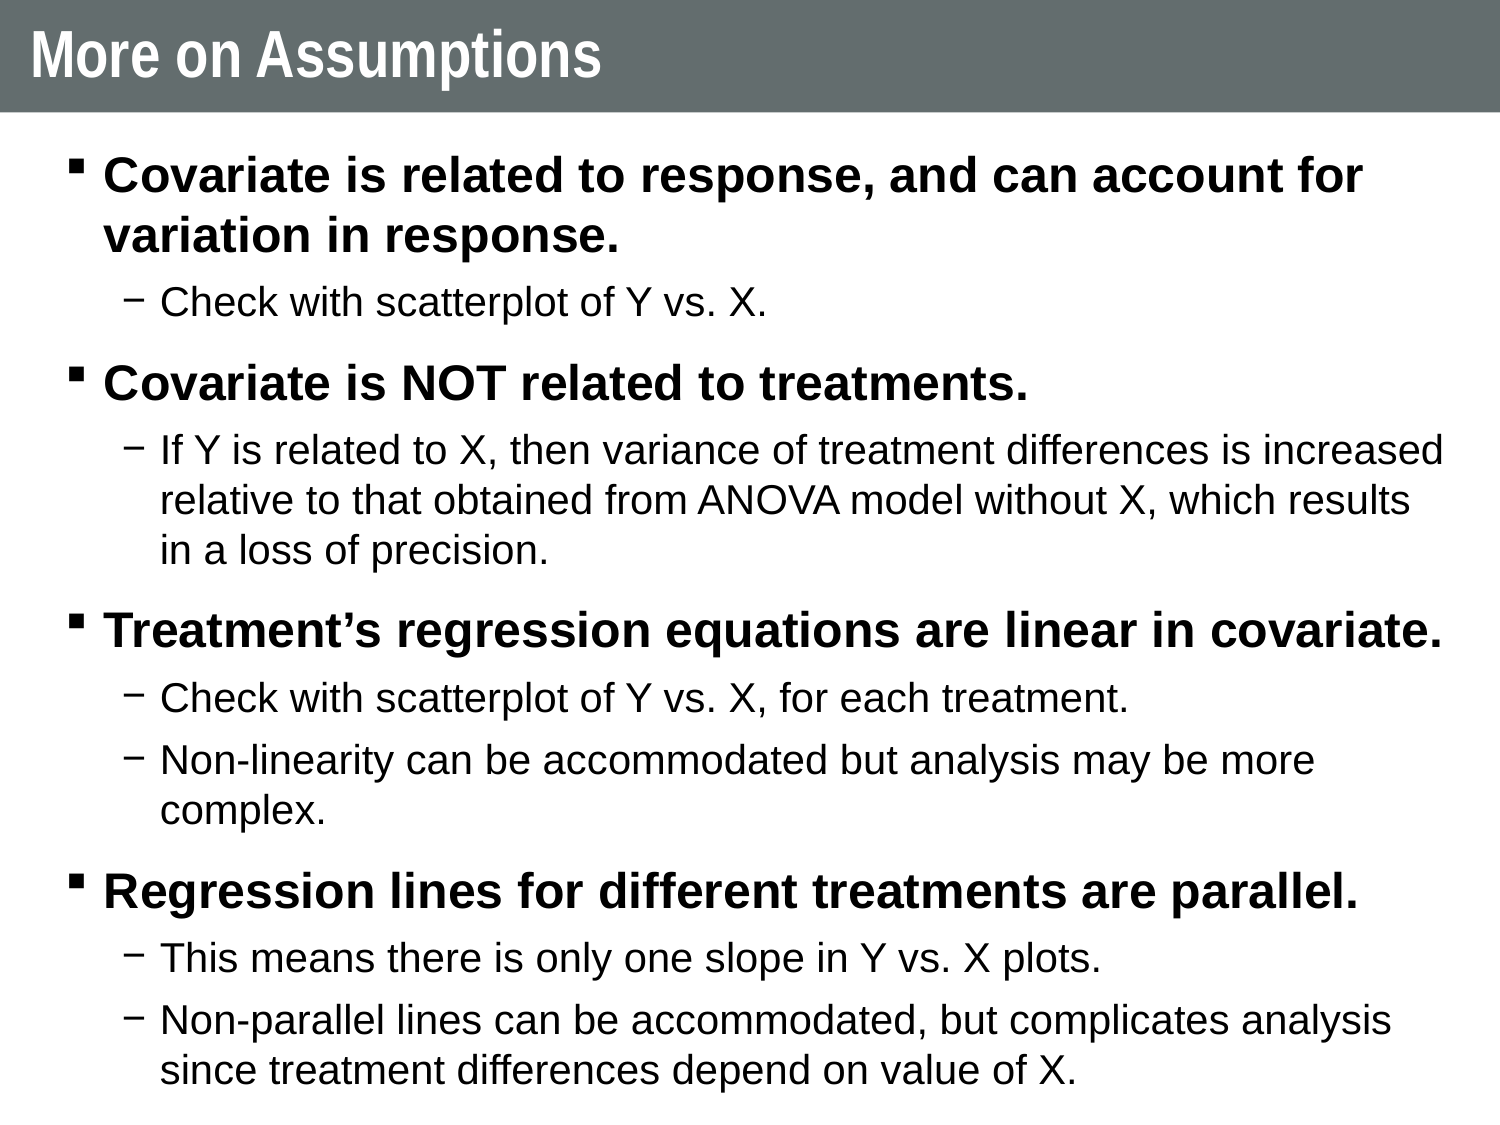

# More on Assumptions
Covariate is related to response, and can account for variation in response.
Check with scatterplot of Y vs. X.
Covariate is NOT related to treatments.
If Y is related to X, then variance of treatment differences is increased relative to that obtained from ANOVA model without X, which results in a loss of precision.
Treatment’s regression equations are linear in covariate.
Check with scatterplot of Y vs. X, for each treatment.
Non-linearity can be accommodated but analysis may be more complex.
Regression lines for different treatments are parallel.
This means there is only one slope in Y vs. X plots.
Non-parallel lines can be accommodated, but complicates analysis since treatment differences depend on value of X.